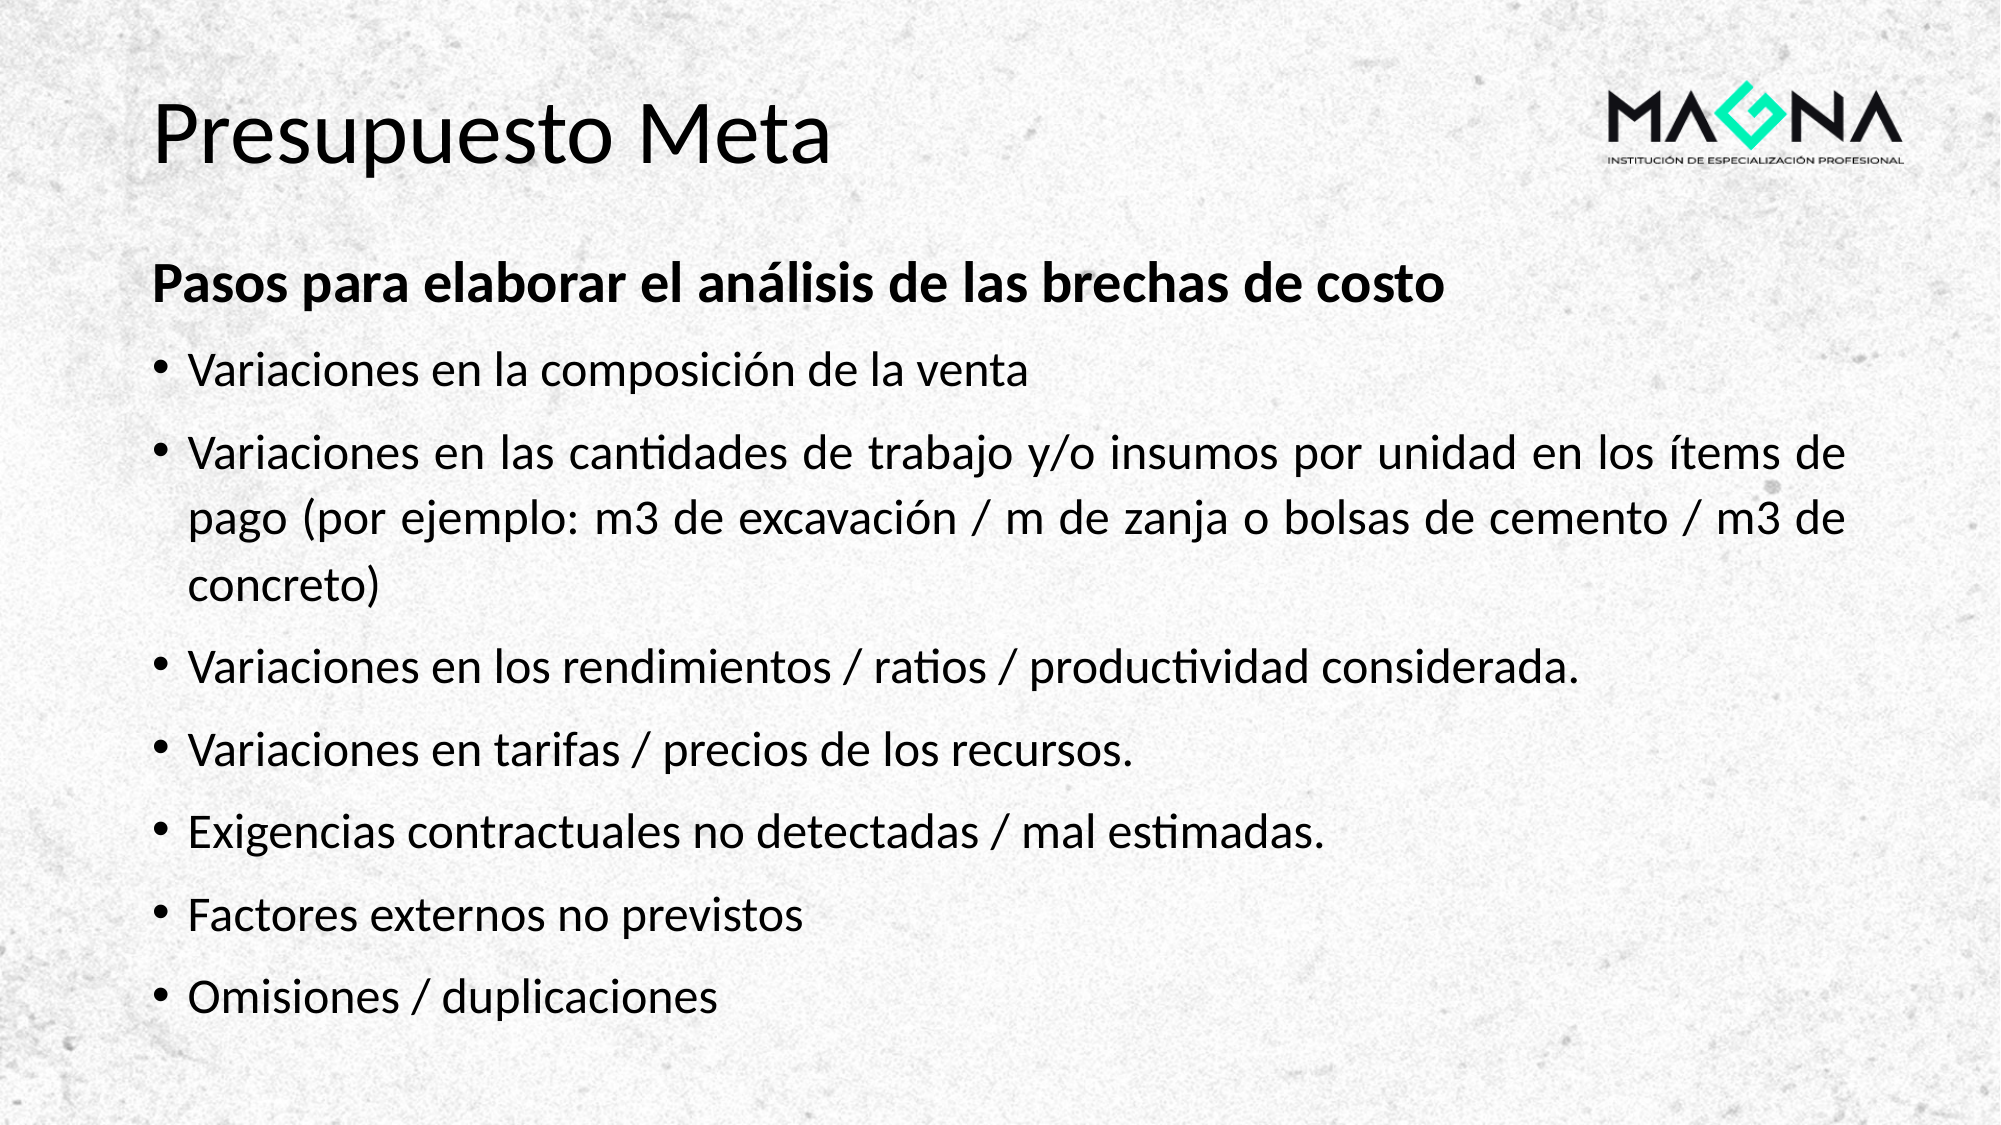

# Presupuesto Meta
Pasos para elaborar el análisis de las brechas de costo
Variaciones en la composición de la venta
Variaciones en las cantidades de trabajo y/o insumos por unidad en los ítems de pago (por ejemplo: m3 de excavación / m de zanja o bolsas de cemento / m3 de concreto)
Variaciones en los rendimientos / ratios / productividad considerada.
Variaciones en tarifas / precios de los recursos.
Exigencias contractuales no detectadas / mal estimadas.
Factores externos no previstos
Omisiones / duplicaciones